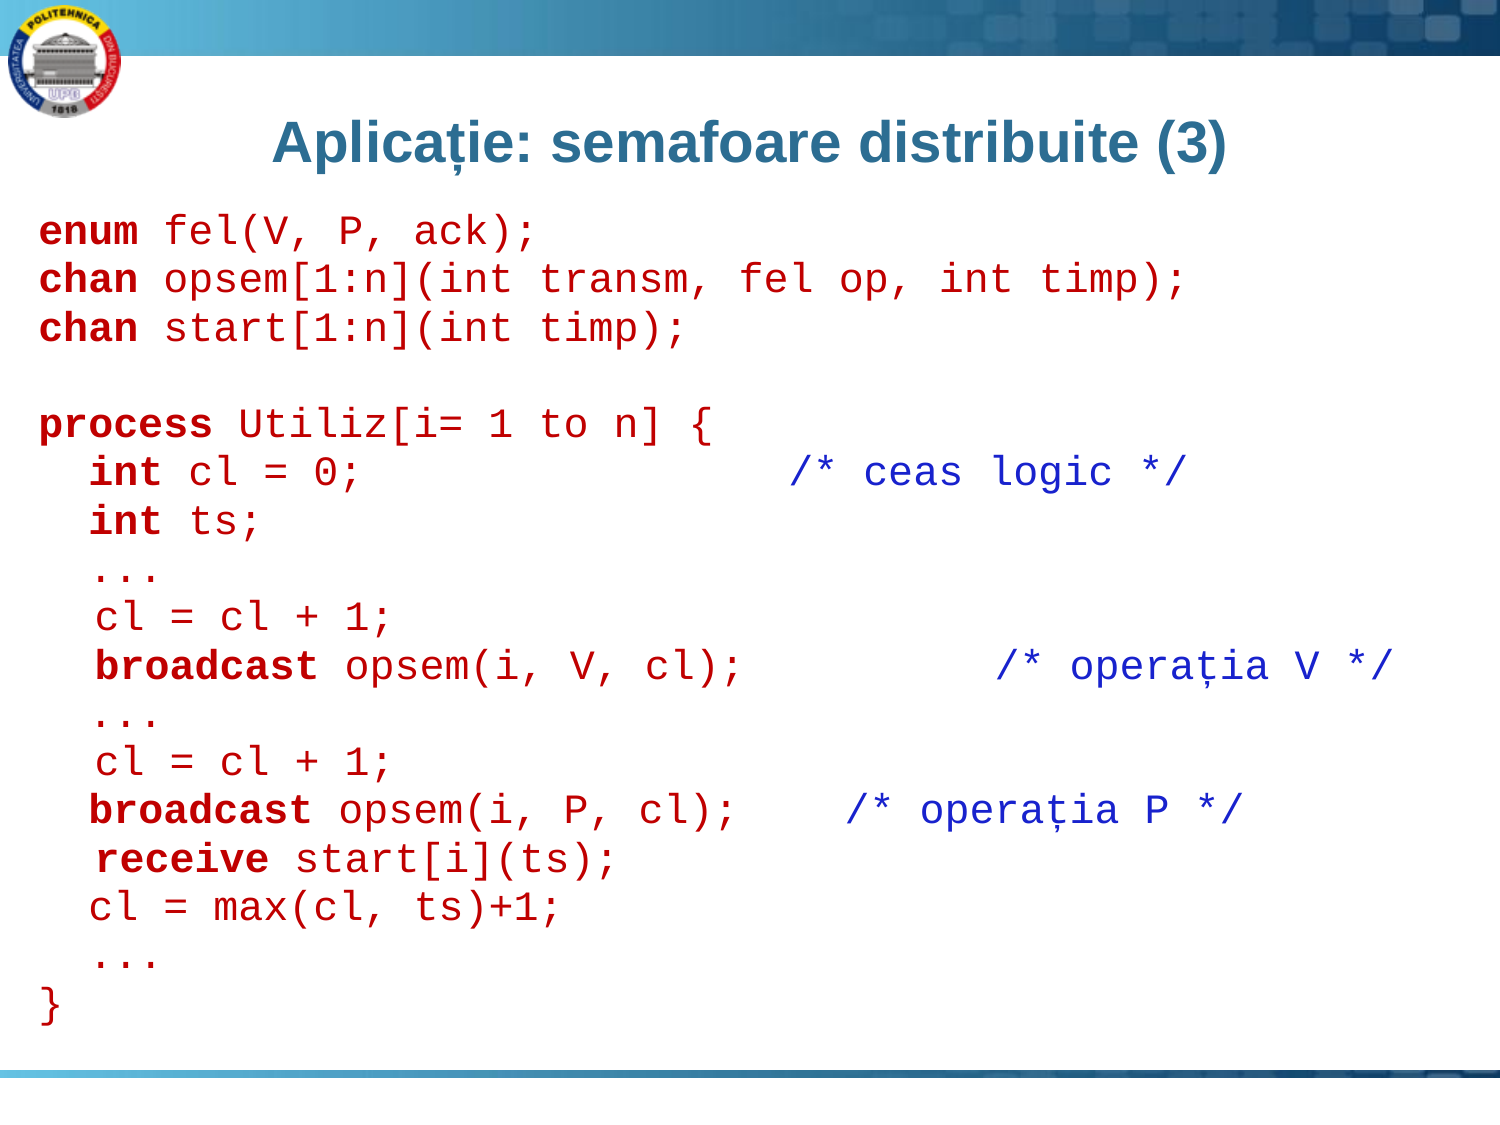

# Aplicație: semafoare distribuite (3)
enum fel(V, P, ack);
chan opsem[1:n](int transm, fel op, int timp);
chan start[1:n](int timp);

process Utiliz[i= 1 to n] {
  int cl = 0;                 /* ceas logic */
  int ts;
  ...
	cl = cl + 1;
	broadcast opsem(i, V, cl);    	/* operația V */
  ...
	cl = cl + 1;
  broadcast opsem(i, P, cl);    	/* operația P */
	receive start[i](ts);
  cl = max(cl, ts)+1;
  ...
}